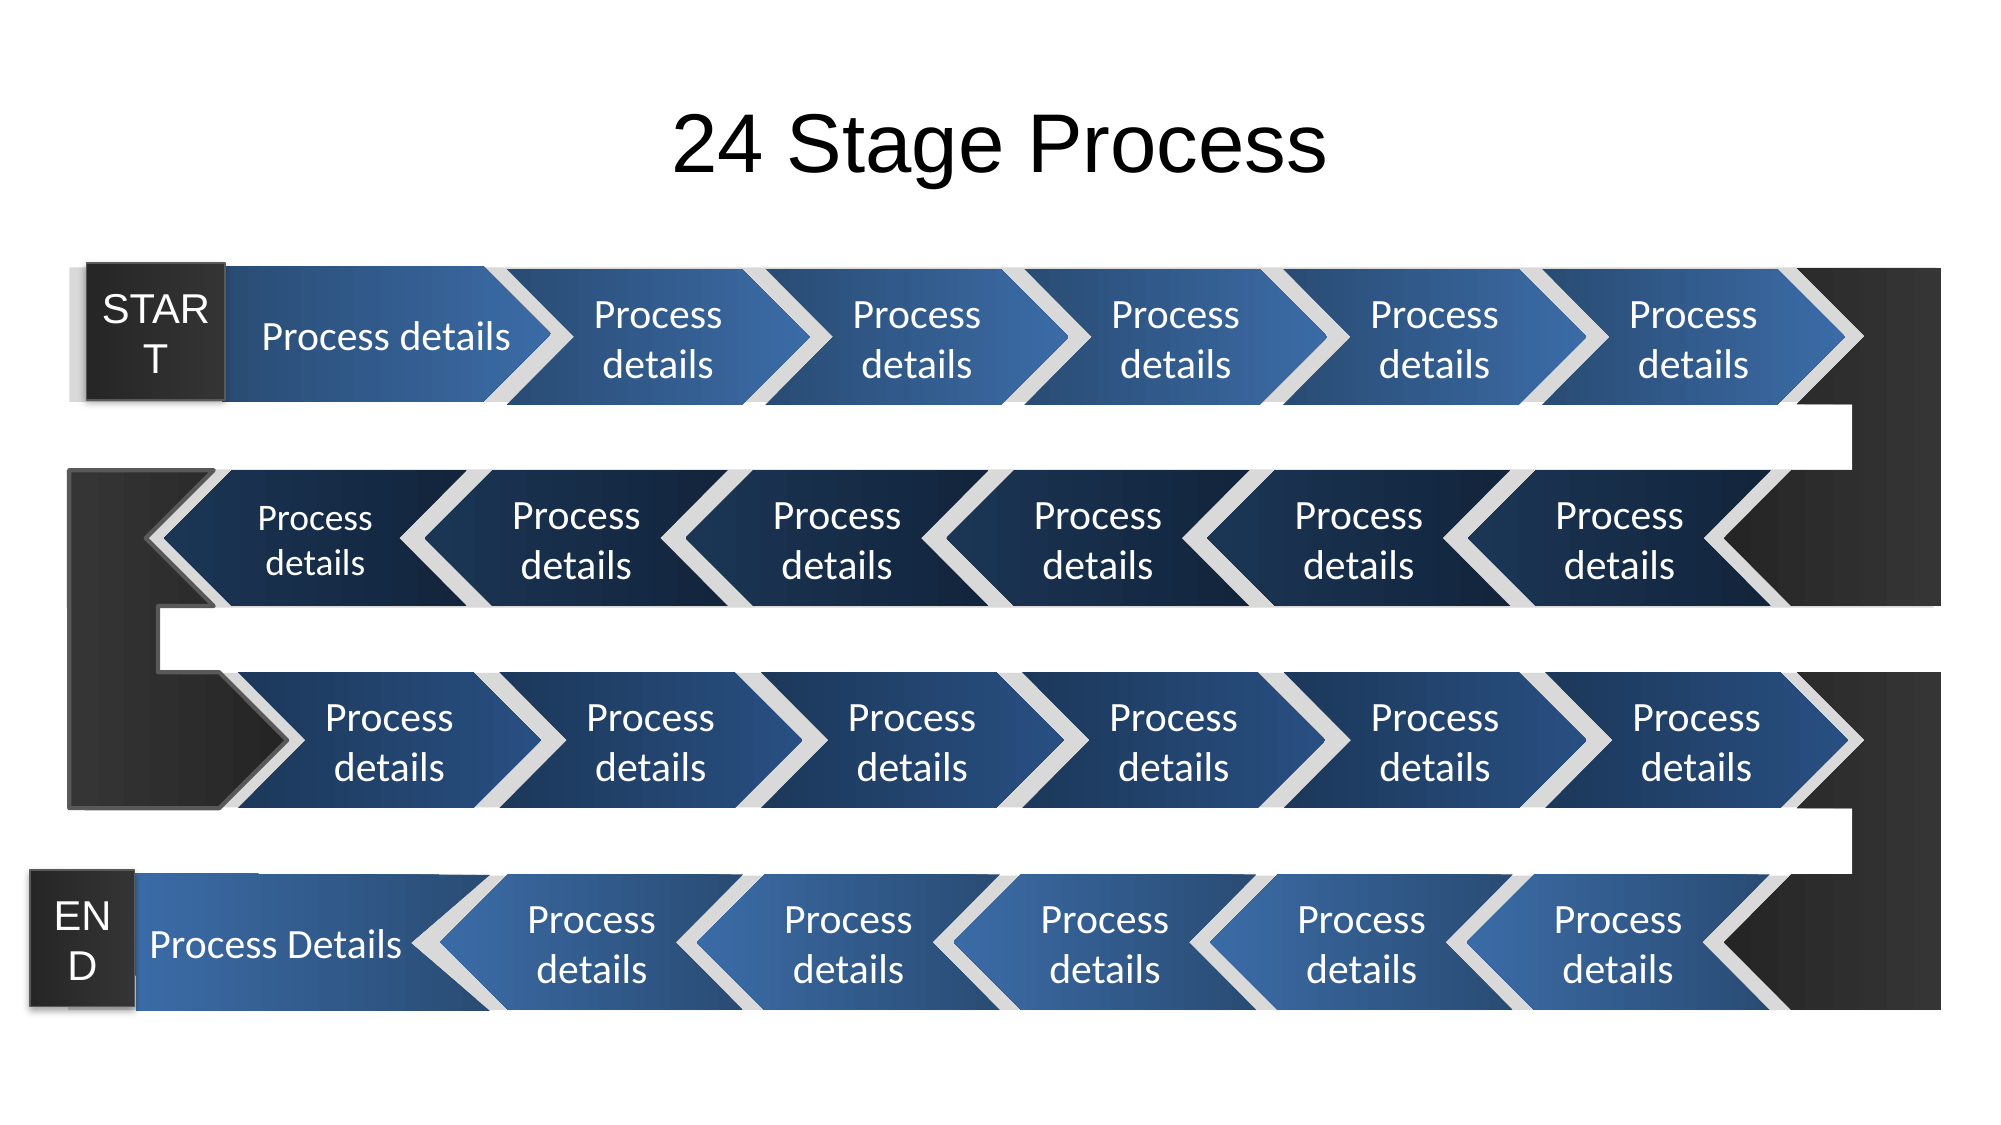

# 24 Stage Process
START
Process details

Process details
Process details
Process details
Process details
Process details

Process details
Process details
Process details
Process details
Process details
Process details
Process details
Process details
Process details
Process details
Process details
Process details

END
Process Details
Process details
Process details
Process details
Process details
Process details